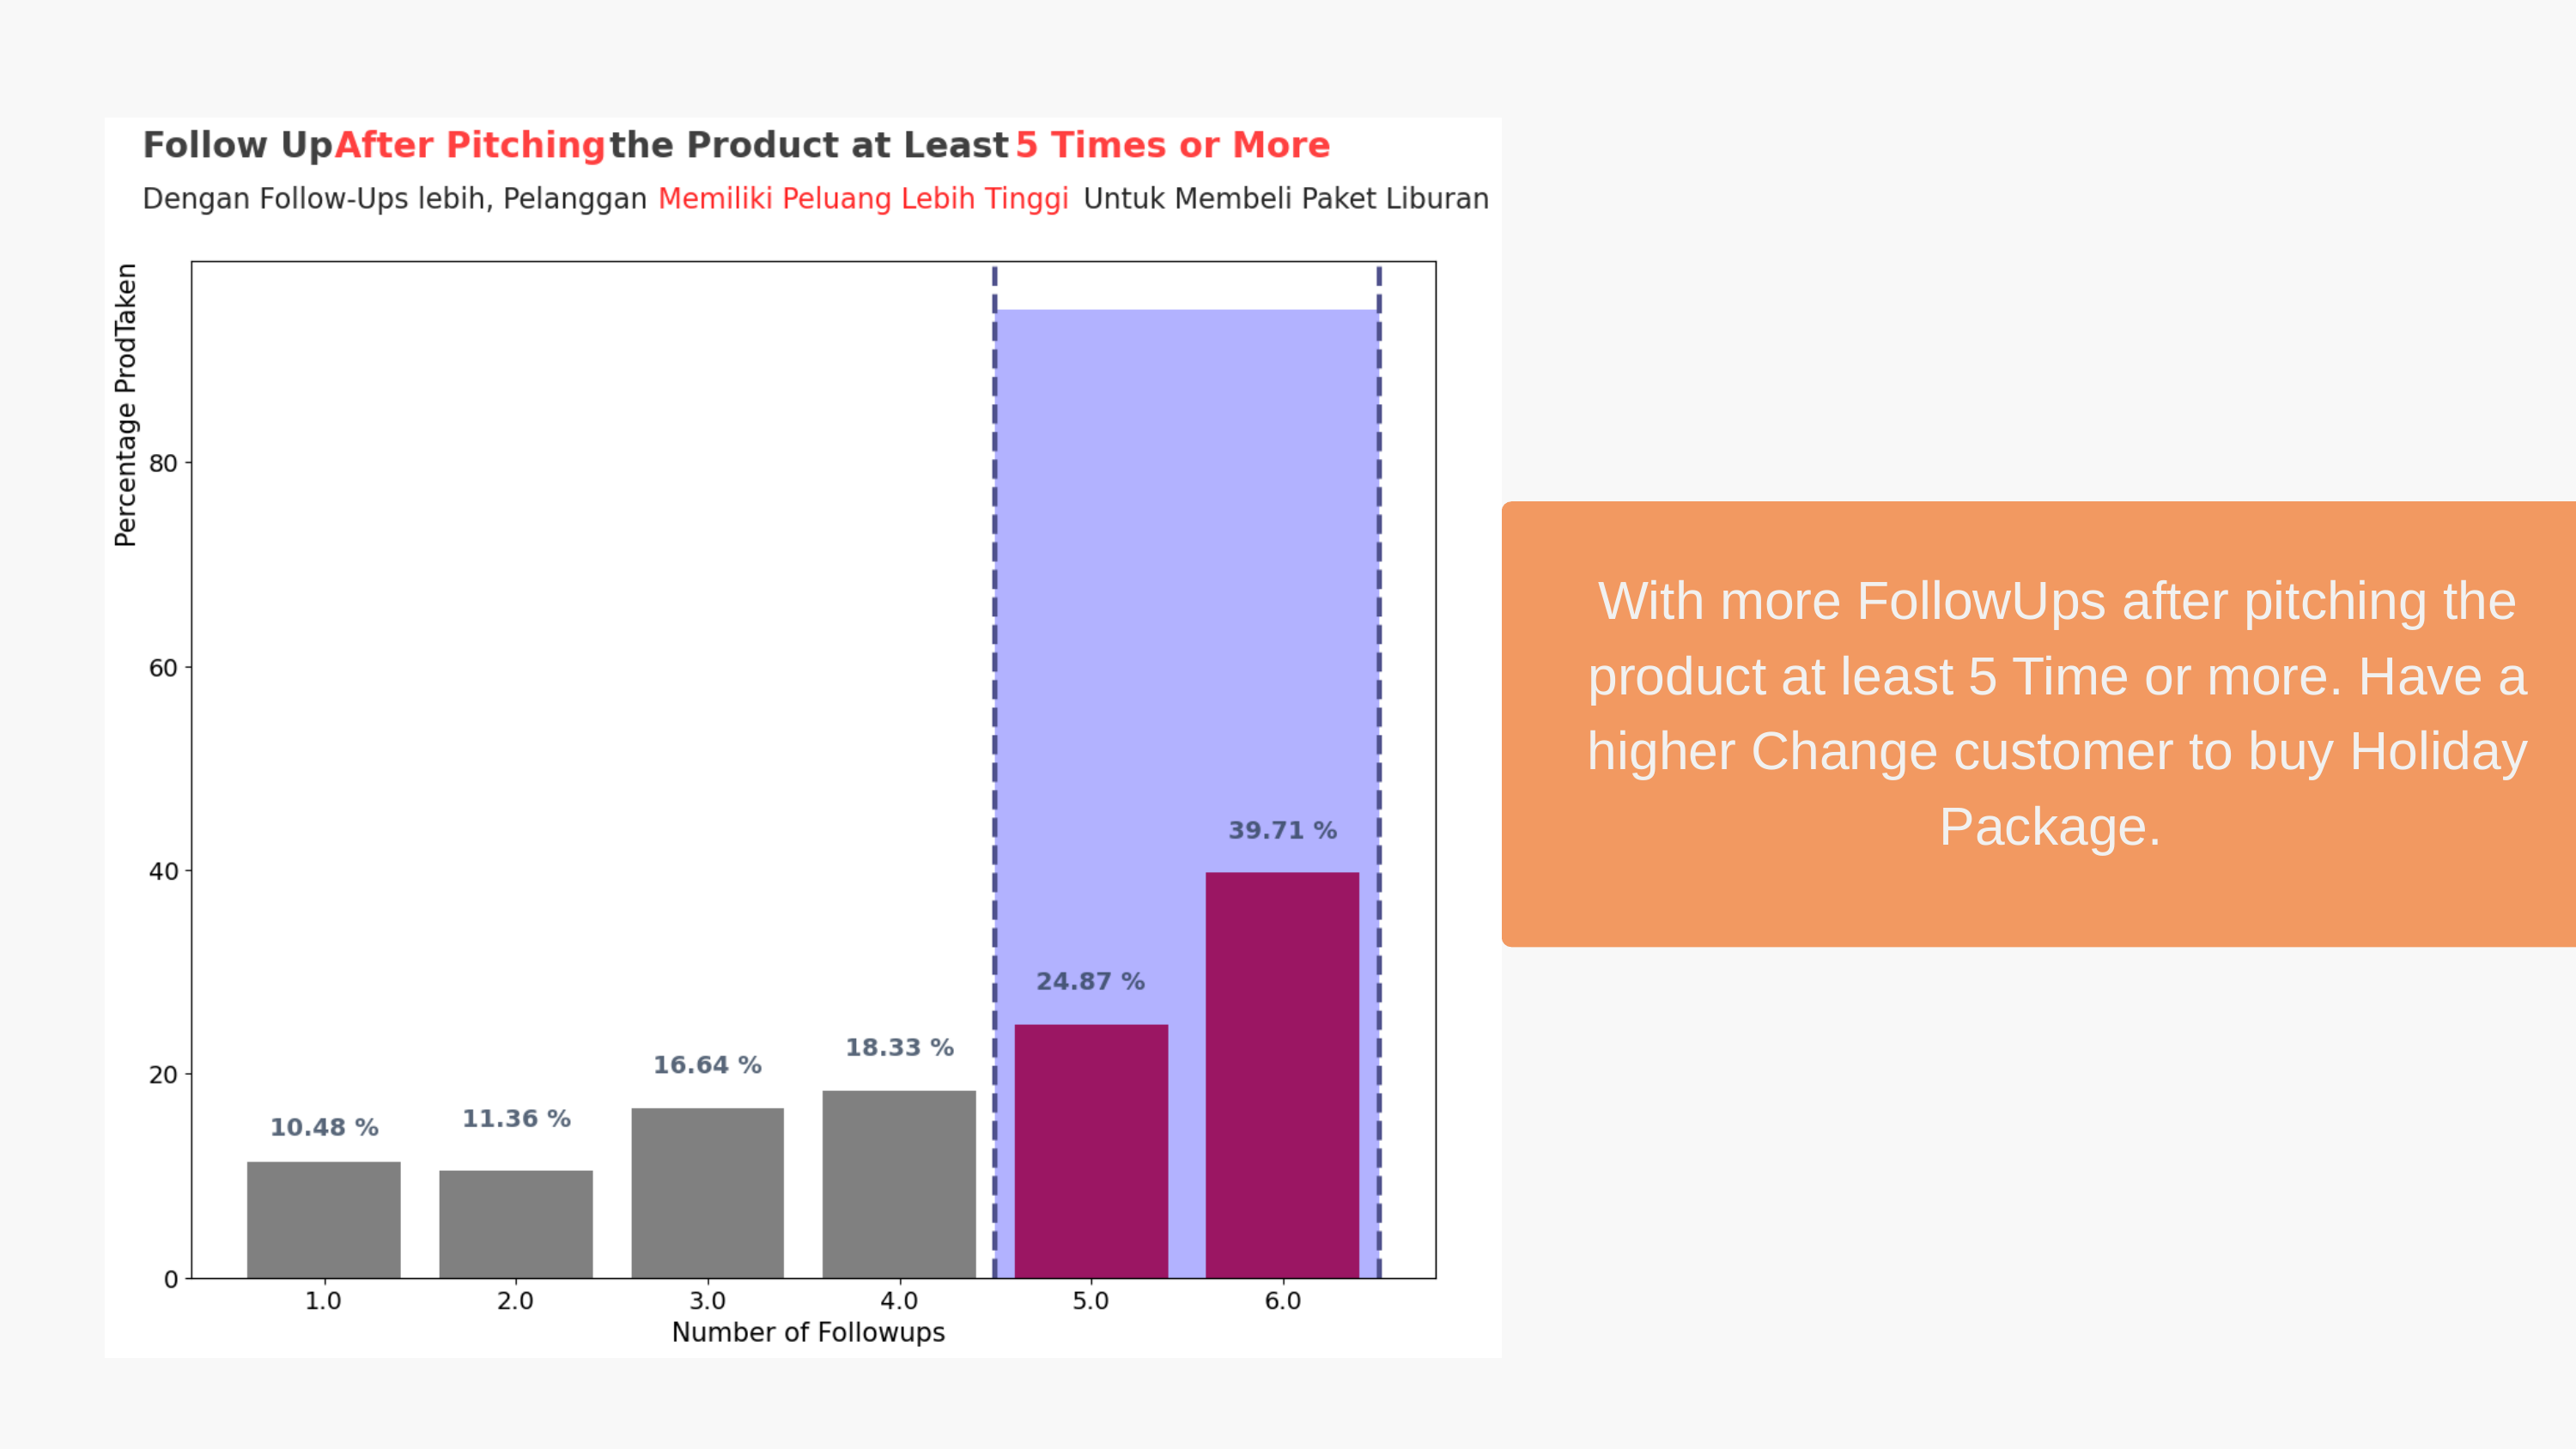

With more FollowUps after pitching the product at least 5 Time or more. Have a higher Change customer to buy Holiday Package.